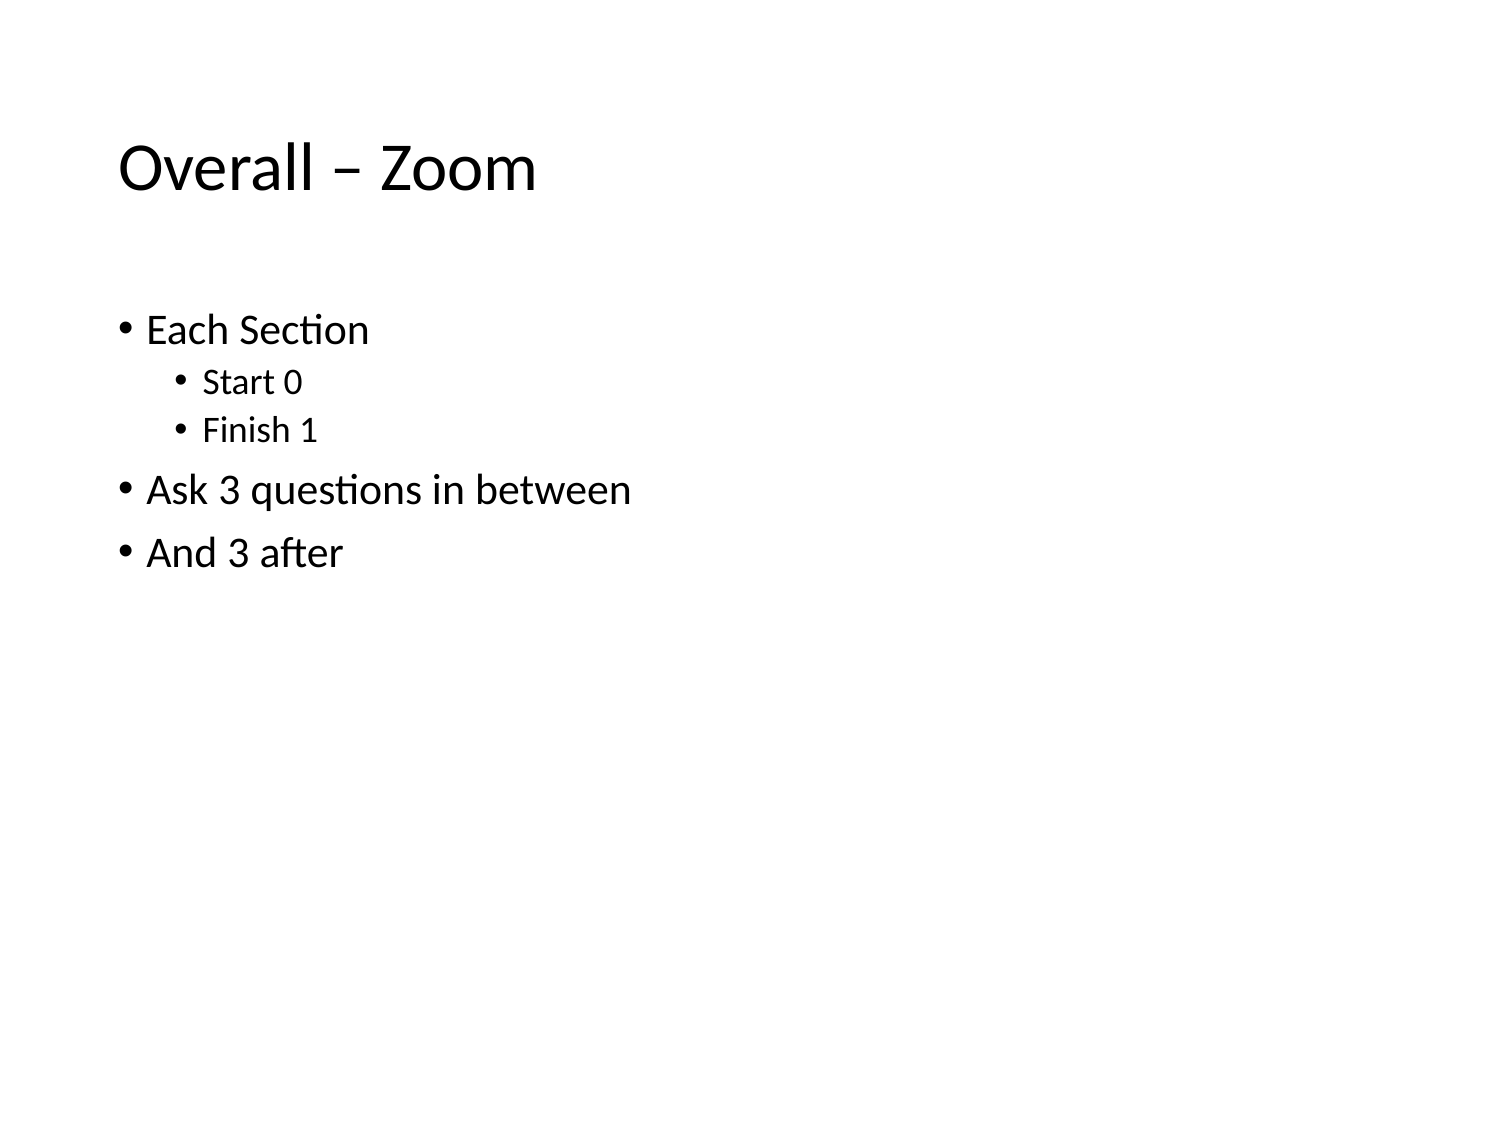

# Overall – Zoom
Each Section
Start 0
Finish 1
Ask 3 questions in between
And 3 after